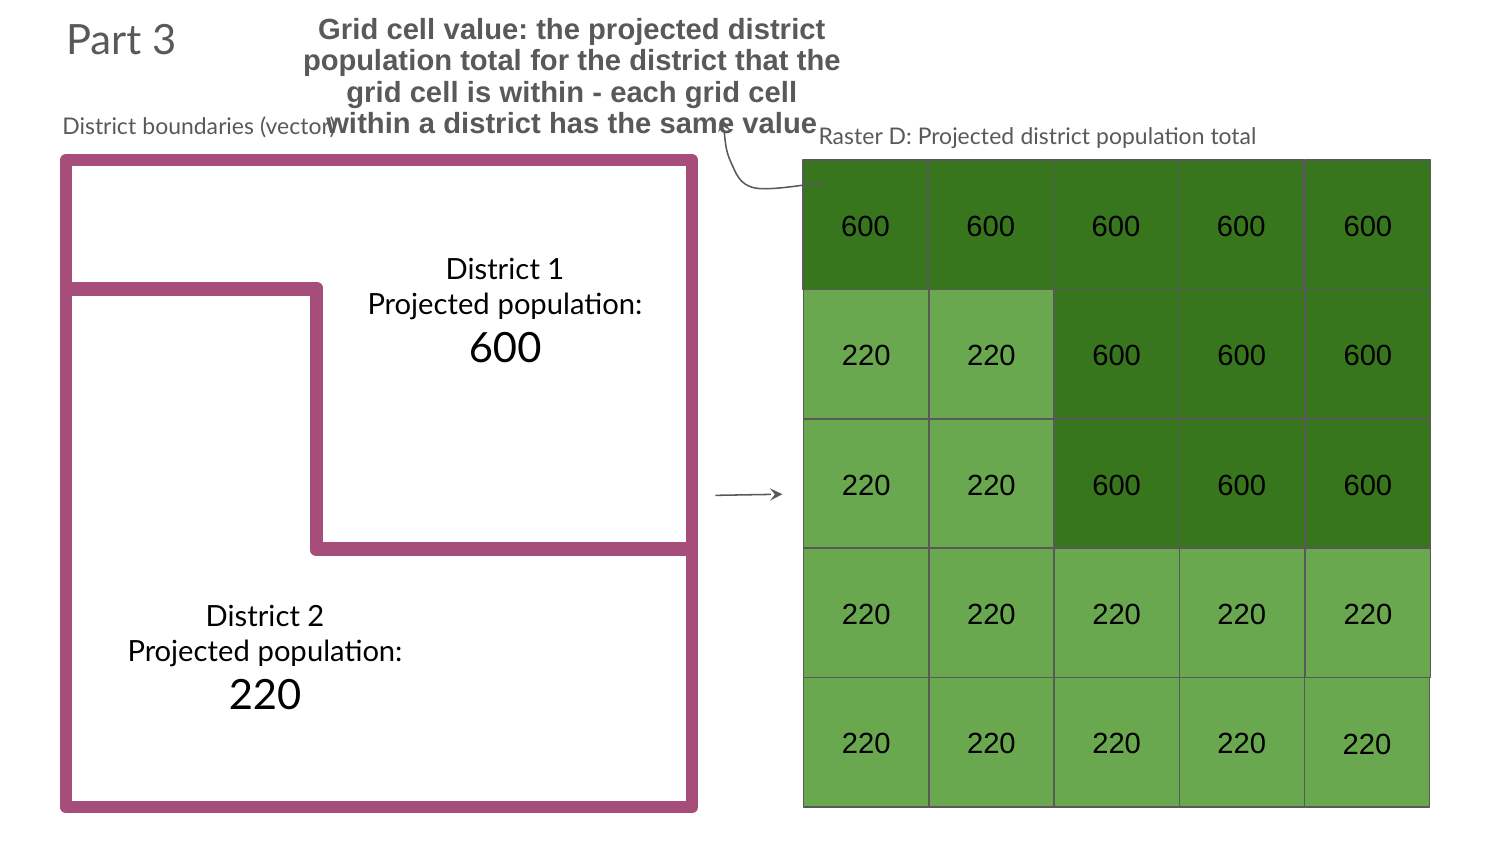

# Part 3
Grid cell value: the projected district population total for the district that the grid cell is within - each grid cell within a district has the same value

District boundaries (vector)
 Raster D: Projected district population total

600
600
600
600
600
220
220
600
600
220
220
600
600
220
220
220
220
220
220
220
220
600
600
220
220

District 1
Projected population:
600
District 2
Projected population:
220